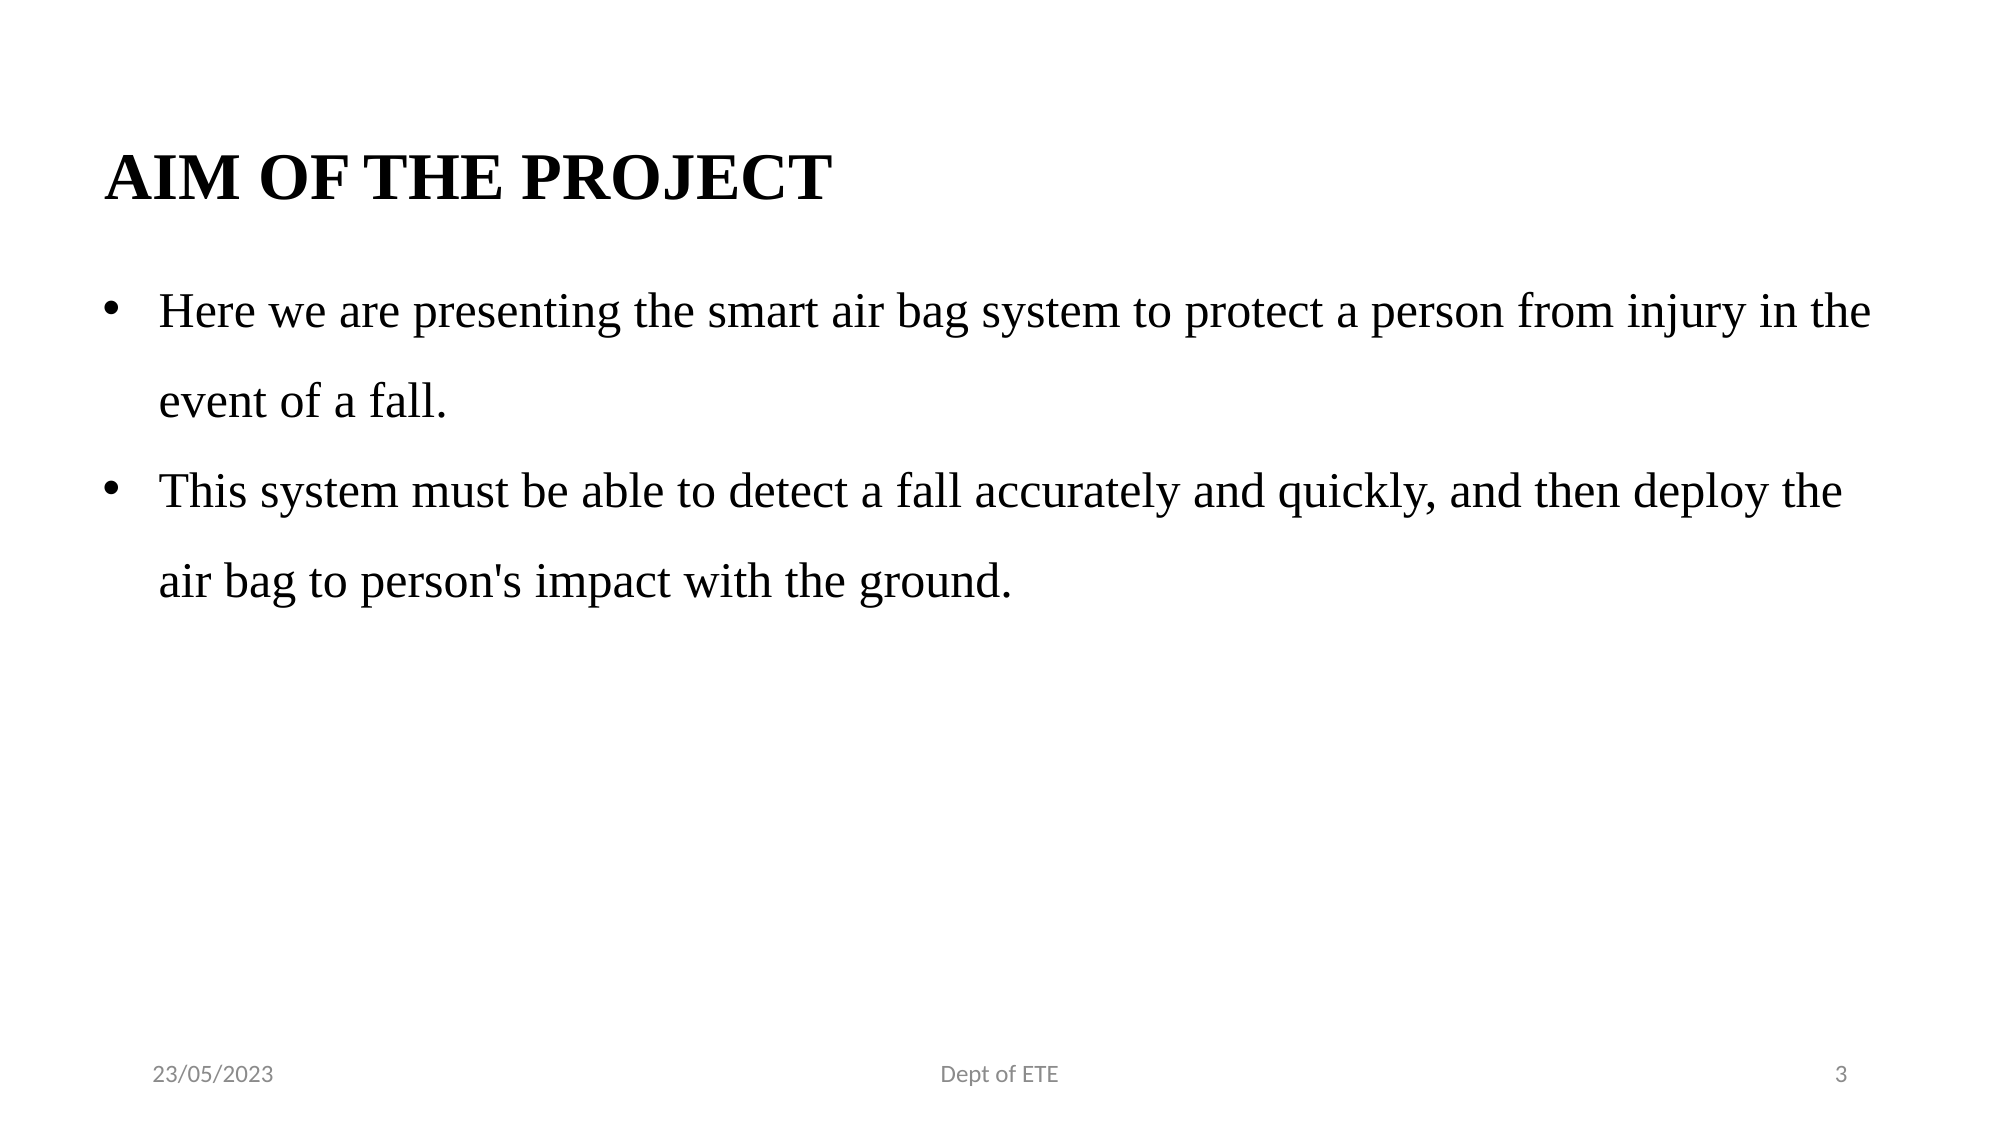

AIM OF THE PROJECT
Here we are presenting the smart air bag system to protect a person from injury in the event of a fall.
This system must be able to detect a fall accurately and quickly, and then deploy the air bag to person's impact with the ground.
23/05/2023
Dept of ETE
3